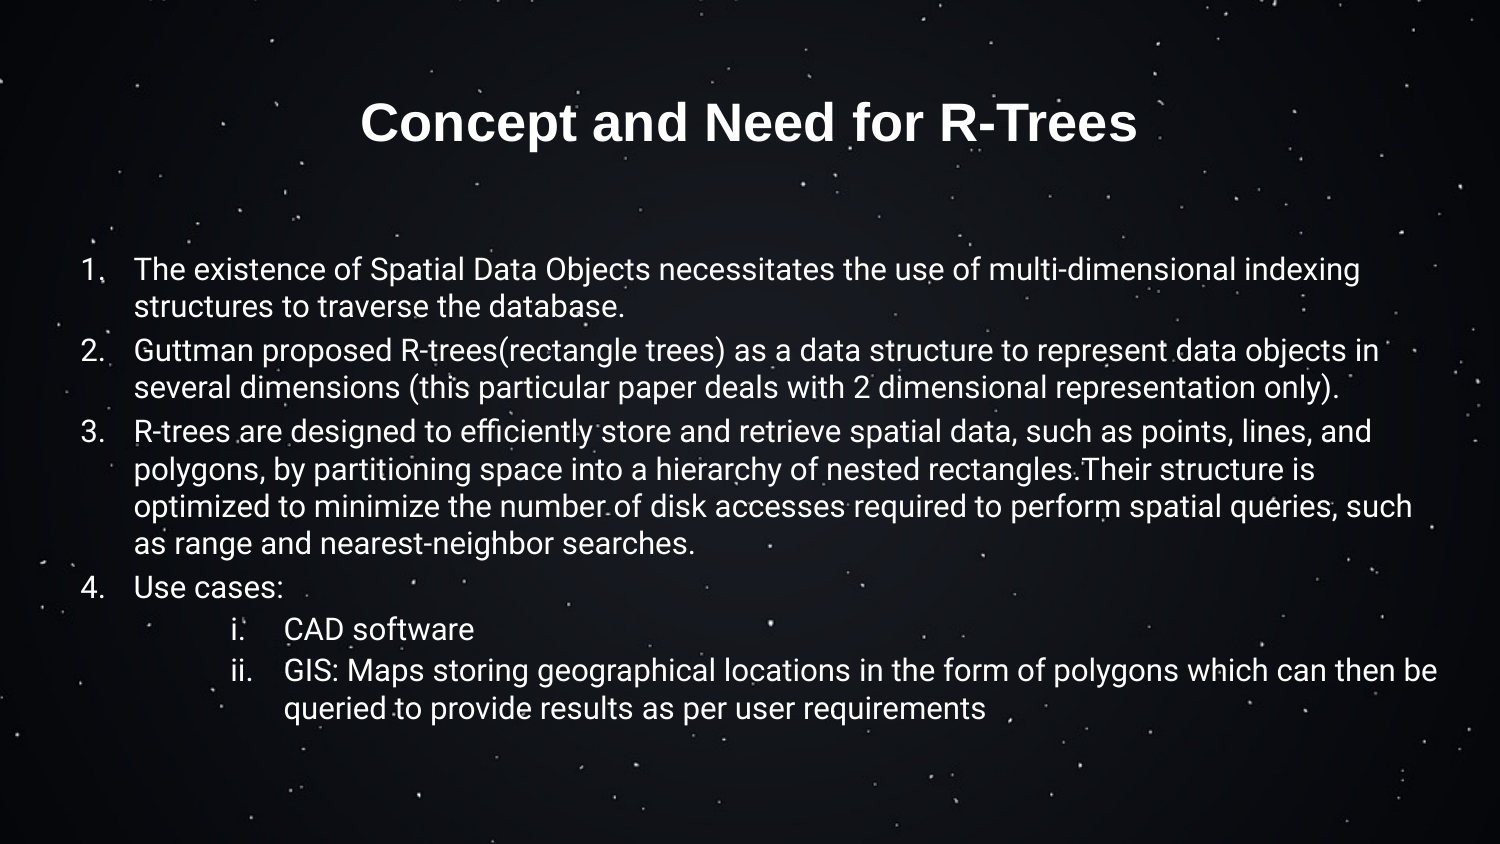

# Concept and Need for R-Trees
The existence of Spatial Data Objects necessitates the use of multi-dimensional indexing structures to traverse the database.
Guttman proposed R-trees(rectangle trees) as a data structure to represent data objects in several dimensions (this particular paper deals with 2 dimensional representation only).
R-trees are designed to efficiently store and retrieve spatial data, such as points, lines, and polygons, by partitioning space into a hierarchy of nested rectangles.Their structure is optimized to minimize the number of disk accesses required to perform spatial queries, such as range and nearest-neighbor searches.
Use cases:
CAD software
GIS: Maps storing geographical locations in the form of polygons which can then be queried to provide results as per user requirements